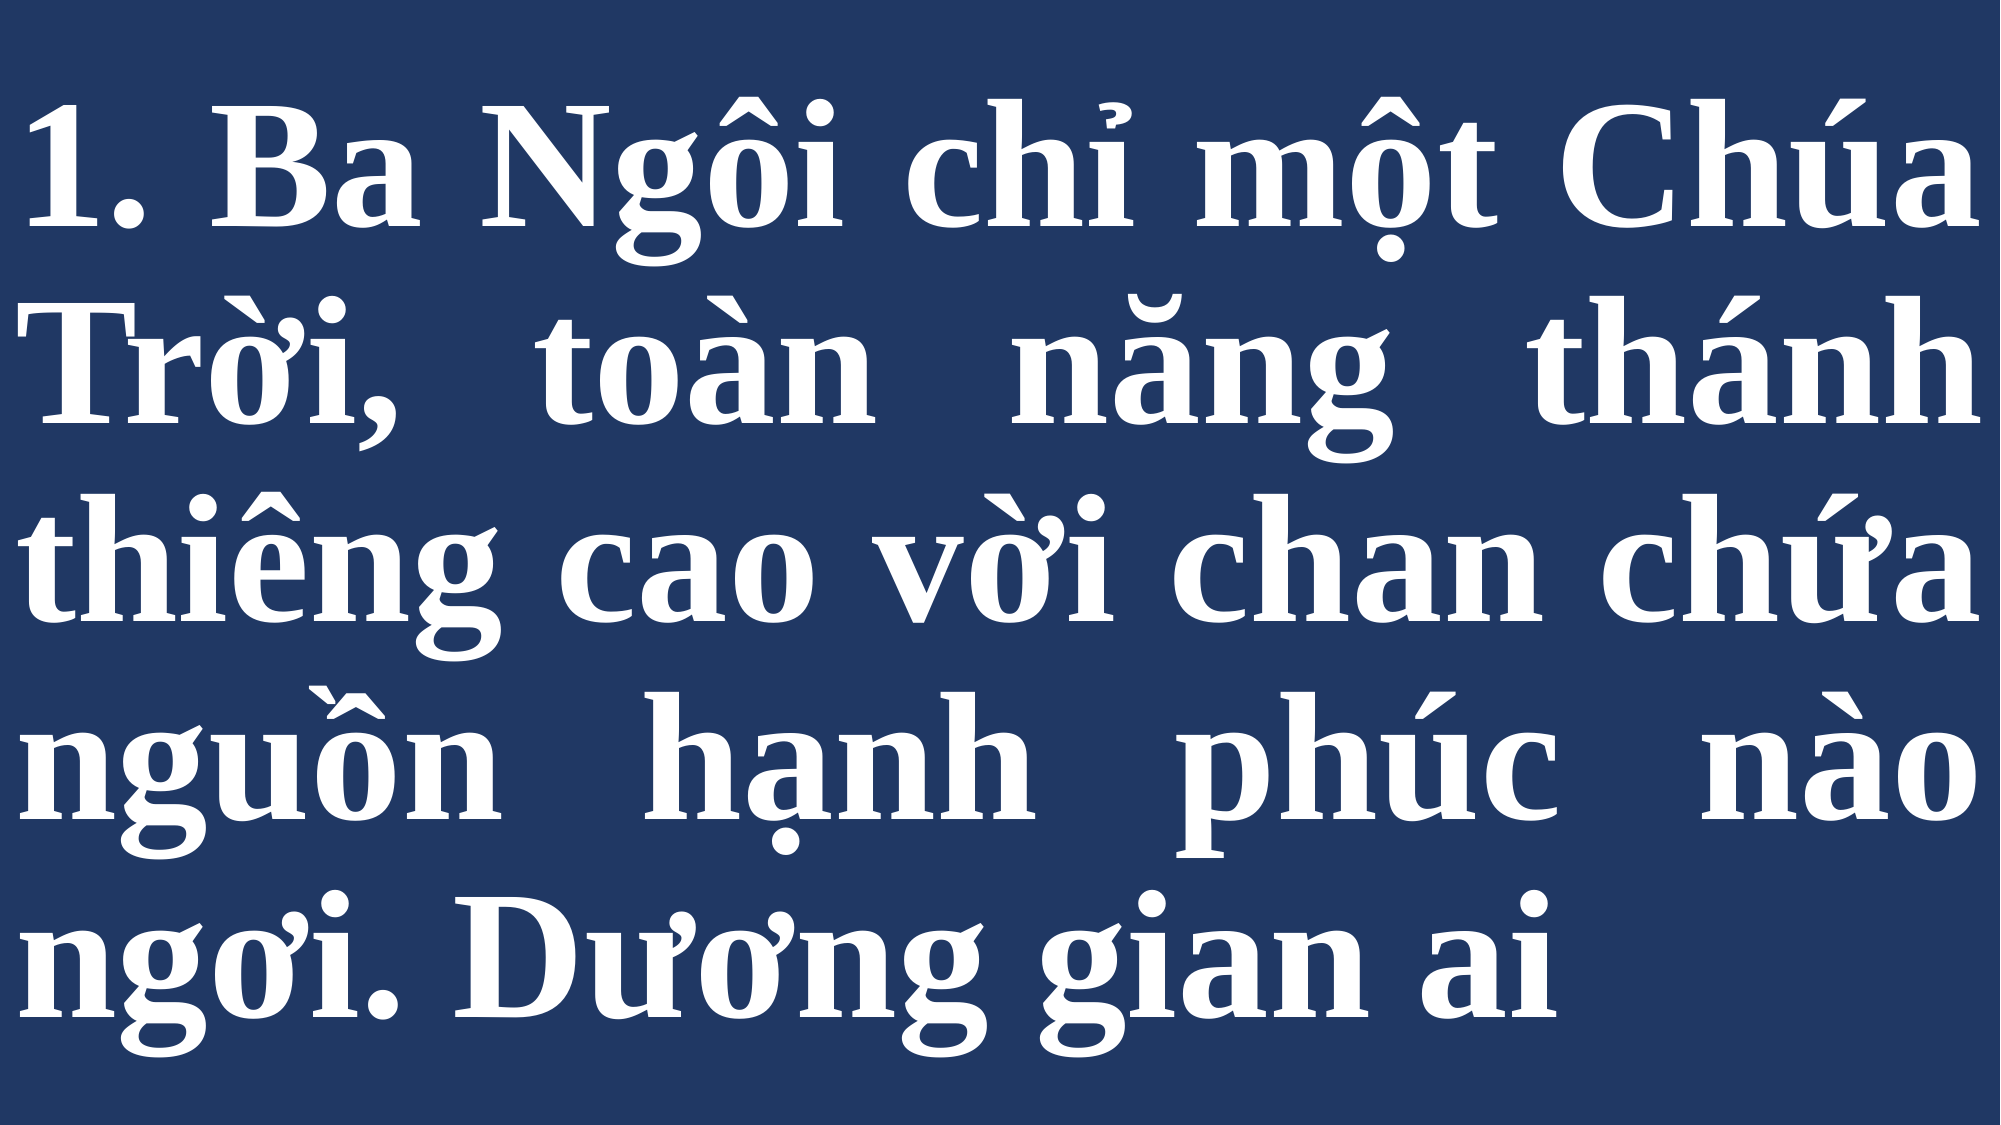

# 1. Ba Ngôi chỉ một Chúa Trời, toàn năng thánh thiêng cao vời chan chứa nguồn hạnh phúc nào ngơi. Dương gian ai